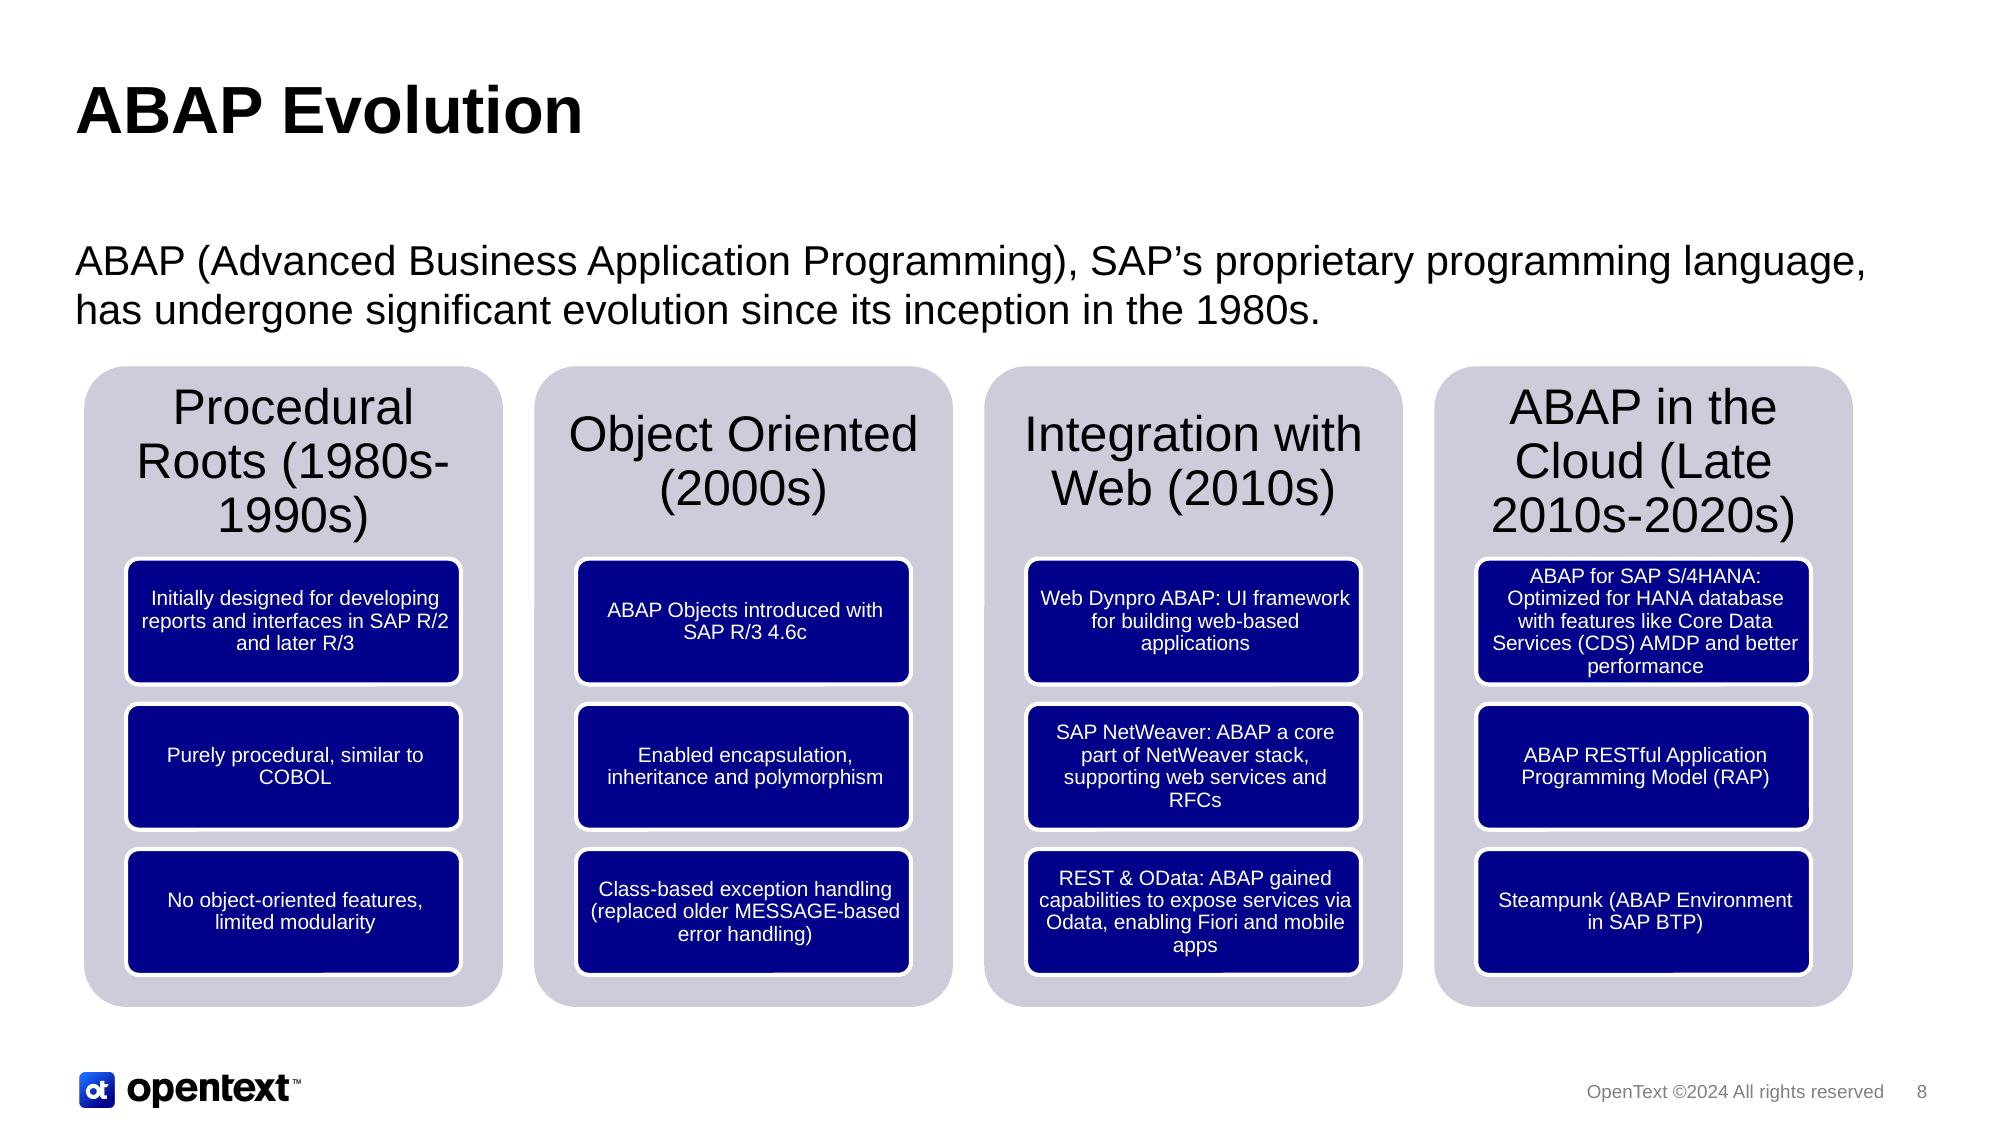

# ABAP Evolution
ABAP (Advanced Business Application Programming), SAP’s proprietary programming language, has undergone significant evolution since its inception in the 1980s.

Procedural Roots (1980s-1990s)
Initially designed for developing reports and interfaces in SAP R/2 and later R/3
Purely procedural, similar to COBOL
No object-oriented features, limited modularity
Object Oriented (2000s)
ABAP Objects introduced with SAP R/3 4.6c
Enabled encapsulation, inheritance and polymorphism
Class-based exception handling (replaced older MESSAGE-based error handling)
Integration with Web (2010s)
Web Dynpro ABAP: UI framework for building web-based applications
SAP NetWeaver: ABAP a core part of NetWeaver stack, supporting web services and RFCs
REST & OData: ABAP gained capabilities to expose services via Odata, enabling Fiori and mobile apps
ABAP in the Cloud (Late 2010s-2020s)
ABAP for SAP S/4HANA: Optimized for HANA database with features like Core Data Services (CDS) AMDP and better performance
ABAP RESTful Application Programming Model (RAP)
Steampunk (ABAP Environment in SAP BTP)